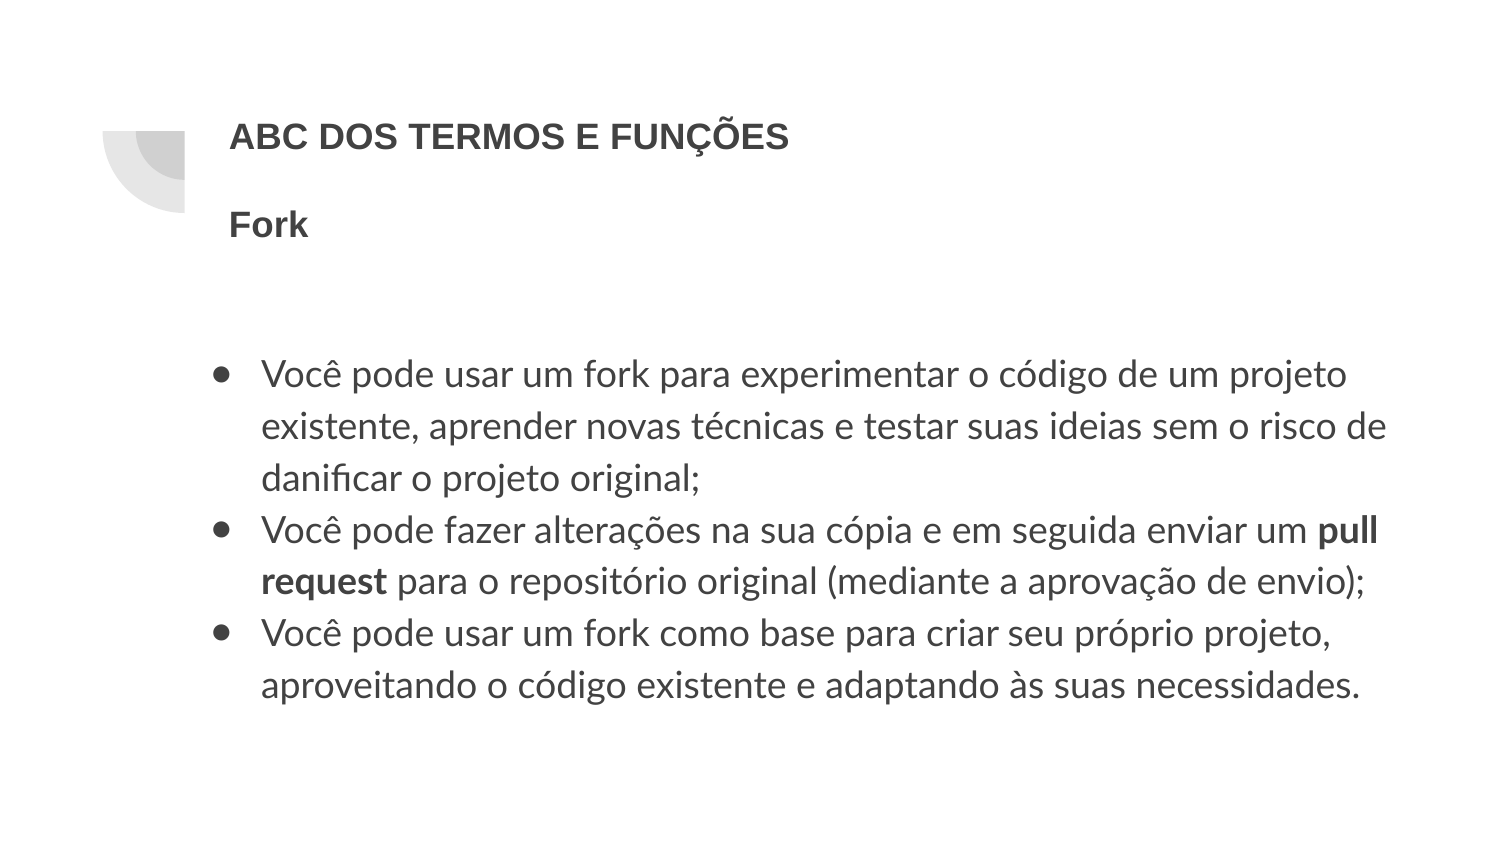

# ABC DOS TERMOS E FUNÇÕES Fork
Você pode usar um fork para experimentar o código de um projeto existente, aprender novas técnicas e testar suas ideias sem o risco de danificar o projeto original;
Você pode fazer alterações na sua cópia e em seguida enviar um pull request para o repositório original (mediante a aprovação de envio);
Você pode usar um fork como base para criar seu próprio projeto, aproveitando o código existente e adaptando às suas necessidades.